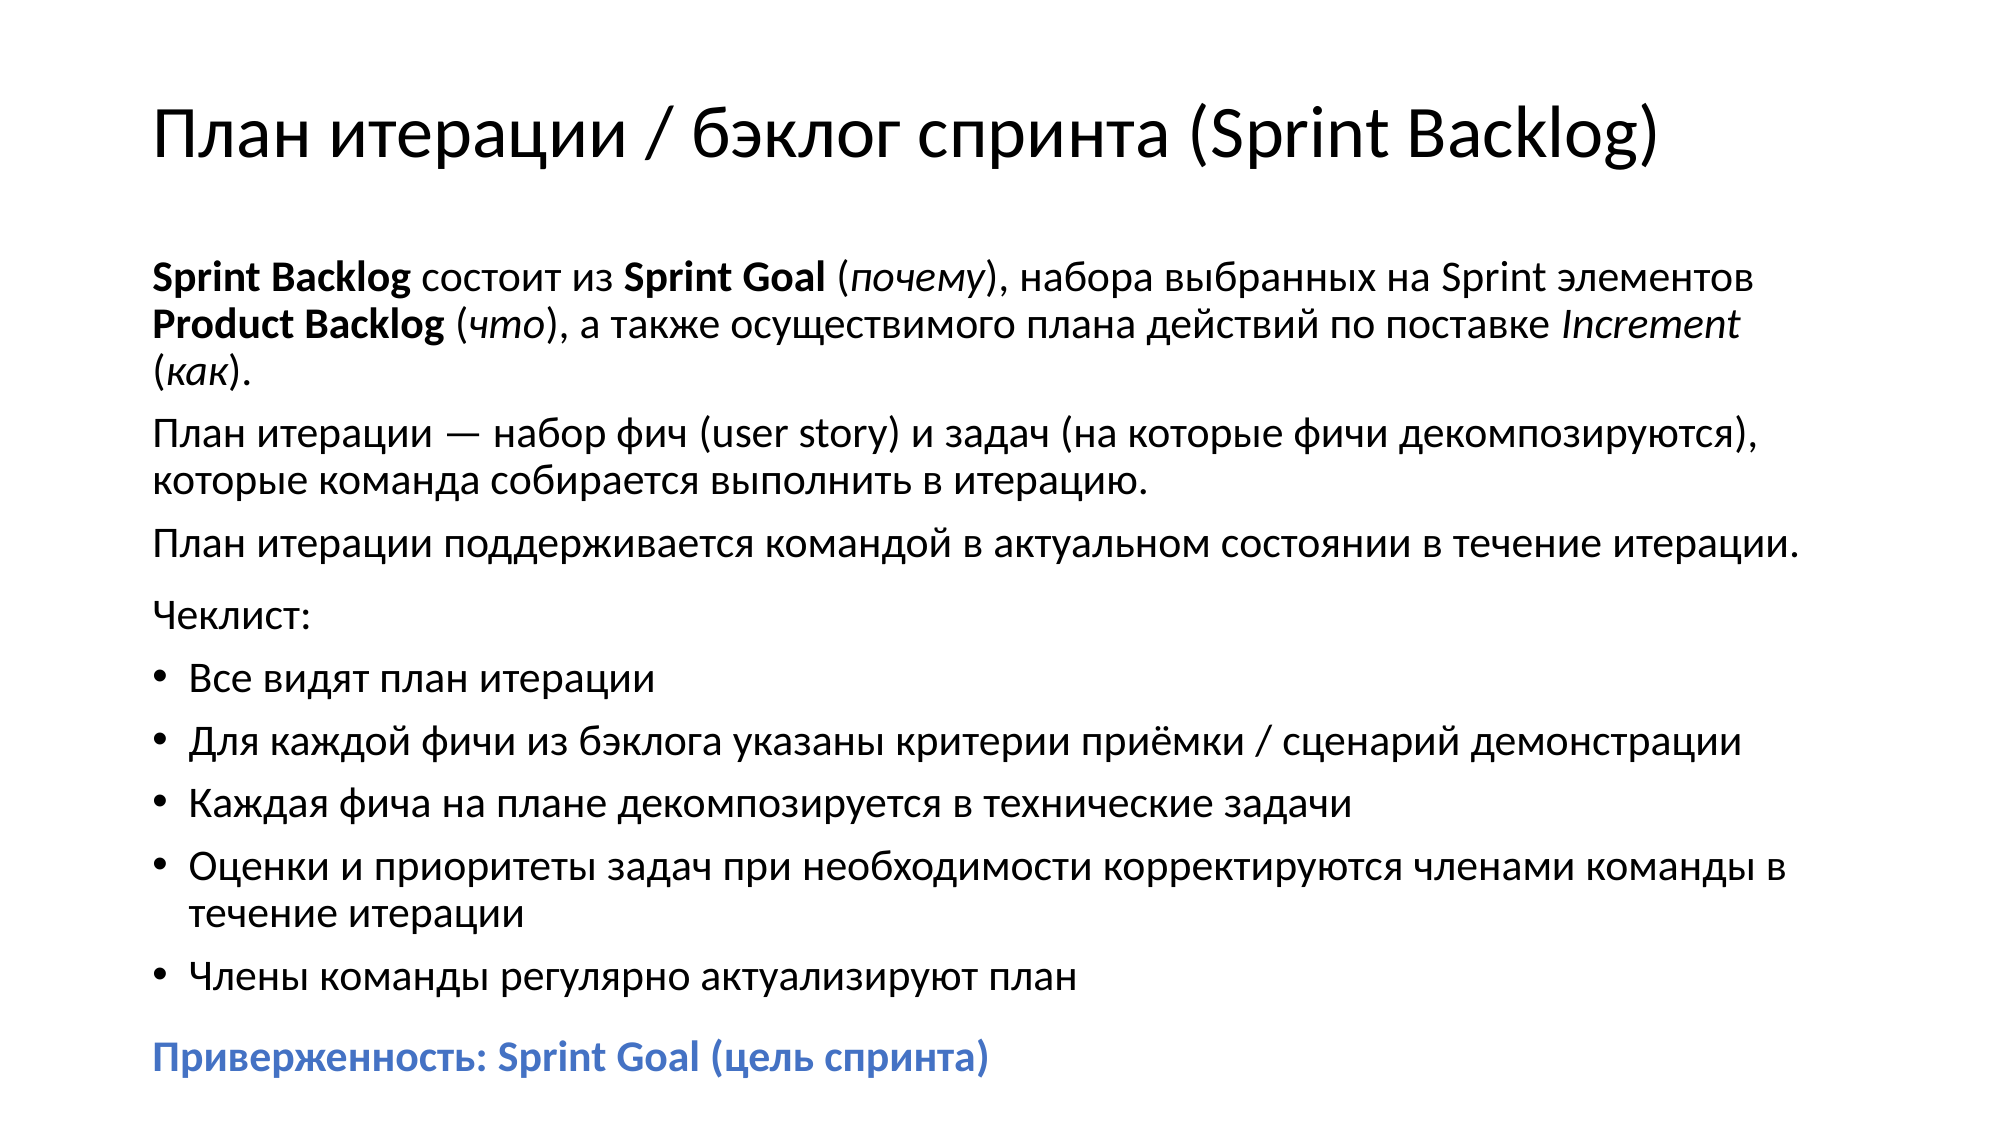

# План итерации / бэклог спринта (Sprint Backlog)
Sprint Backlog состоит из Sprint Goal (почему), набора выбранных на Sprint элементов Product Backlog (что), а также осуществимого плана действий по поставке Increment (как).
План итерации — набор фич (user story) и задач (на которые фичи декомпозируются), которые команда собирается выполнить в итерацию.
План итерации поддерживается командой в актуальном состоянии в течение итерации.
Чеклист:
Все видят план итерации
Для каждой фичи из бэклога указаны критерии приёмки / сценарий демонстрации
Каждая фича на плане декомпозируется в технические задачи
Оценки и приоритеты задач при необходимости корректируются членами команды в течение итерации
Члены команды регулярно актуализируют план
Приверженность: Sprint Goal (цель спринта)